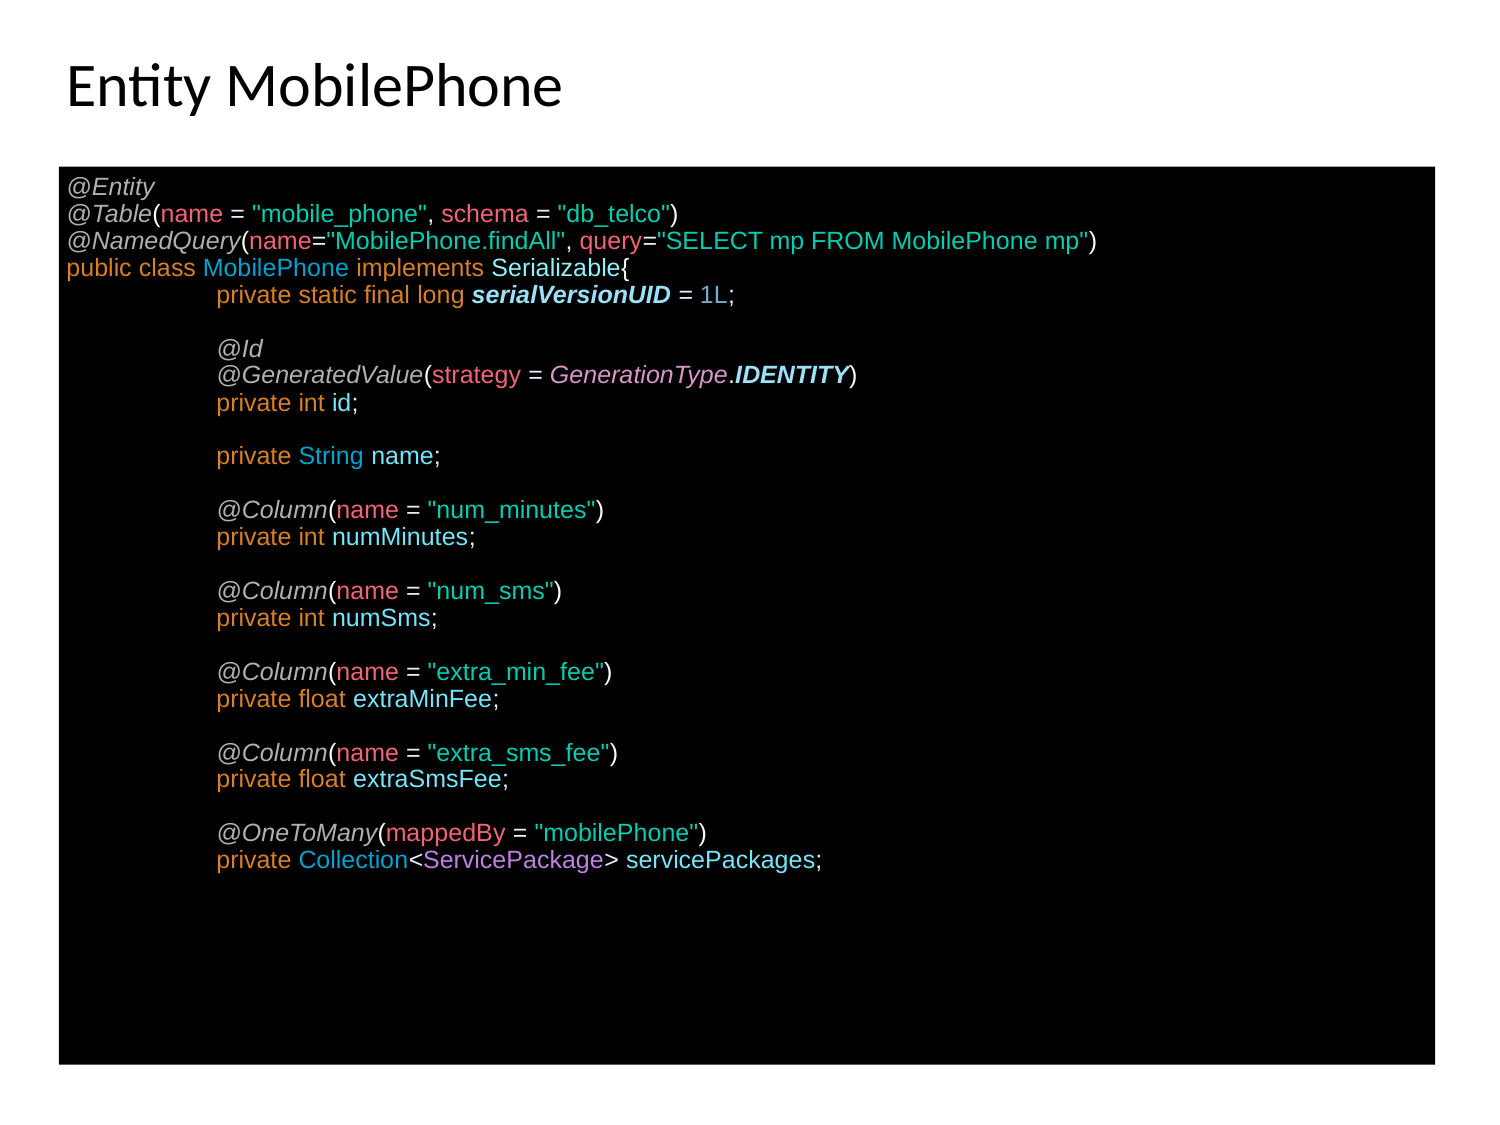

# Entity MobilePhone
@Entity
@Table(name = "mobile_phone", schema = "db_telco")
@NamedQuery(name="MobilePhone.findAll", query="SELECT mp FROM MobilePhone mp")
public class MobilePhone implements Serializable{
	private static final long serialVersionUID = 1L;

	@Id
	@GeneratedValue(strategy = GenerationType.IDENTITY)
	private int id;

	private String name;

	@Column(name = "num_minutes")
	private int numMinutes;

	@Column(name = "num_sms")
	private int numSms;

	@Column(name = "extra_min_fee")
	private float extraMinFee;

	@Column(name = "extra_sms_fee")
	private float extraSmsFee;

	@OneToMany(mappedBy = "mobilePhone")
	private Collection<ServicePackage> servicePackages;